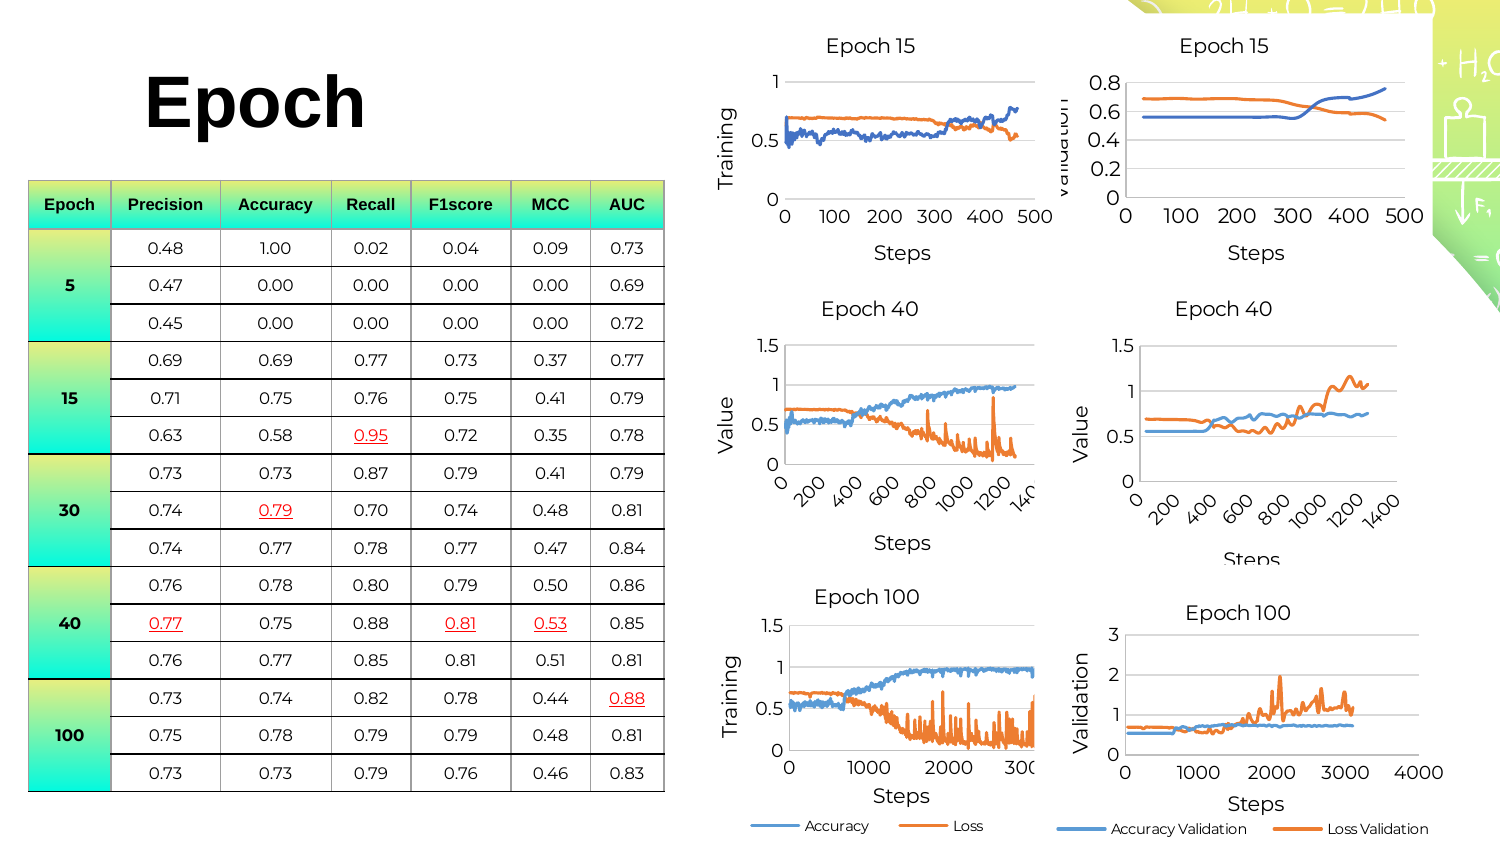

### Chart: Epoch 15

| Category | Accuracy | Loss |
|---|---|---|

### Chart: Epoch 15

| Category | Accuracy | Loss |
|---|---|---|
# Epoch
| Epoch | Precision | Accuracy | Recall | F1score | MCC | AUC |
| --- | --- | --- | --- | --- | --- | --- |
| 5 | 0.48 | 1.00 | 0.02 | 0.04 | 0.09 | 0.73 |
|  | 0.47 | 0.00 | 0.00 | 0.00 | 0.00 | 0.69 |
|  | 0.45 | 0.00 | 0.00 | 0.00 | 0.00 | 0.72 |
| 15 | 0.69 | 0.69 | 0.77 | 0.73 | 0.37 | 0.77 |
|  | 0.71 | 0.75 | 0.76 | 0.75 | 0.41 | 0.79 |
|  | 0.63 | 0.58 | 0.95 | 0.72 | 0.35 | 0.78 |
| 30 | 0.73 | 0.73 | 0.87 | 0.79 | 0.41 | 0.79 |
|  | 0.74 | 0.79 | 0.70 | 0.74 | 0.48 | 0.81 |
|  | 0.74 | 0.77 | 0.78 | 0.77 | 0.47 | 0.84 |
| 40 | 0.76 | 0.78 | 0.80 | 0.79 | 0.50 | 0.86 |
|  | 0.77 | 0.75 | 0.88 | 0.81 | 0.53 | 0.85 |
|  | 0.76 | 0.77 | 0.85 | 0.81 | 0.51 | 0.81 |
| 100 | 0.73 | 0.74 | 0.82 | 0.78 | 0.44 | 0.88 |
|  | 0.75 | 0.78 | 0.79 | 0.79 | 0.48 | 0.81 |
|  | 0.73 | 0.73 | 0.79 | 0.76 | 0.46 | 0.83 |

### Chart: Epoch 40

| Category | Accuracy | Loss |
|---|---|---|

### Chart: Epoch 40

| Category | Accuracy_Validation | Loss_Validation |
|---|---|---|

### Chart: Epoch 100

| Category | Accuracy | Loss |
|---|---|---|

### Chart: Epoch 100

| Category | Accuracy Validation | Loss Validation |
|---|---|---|